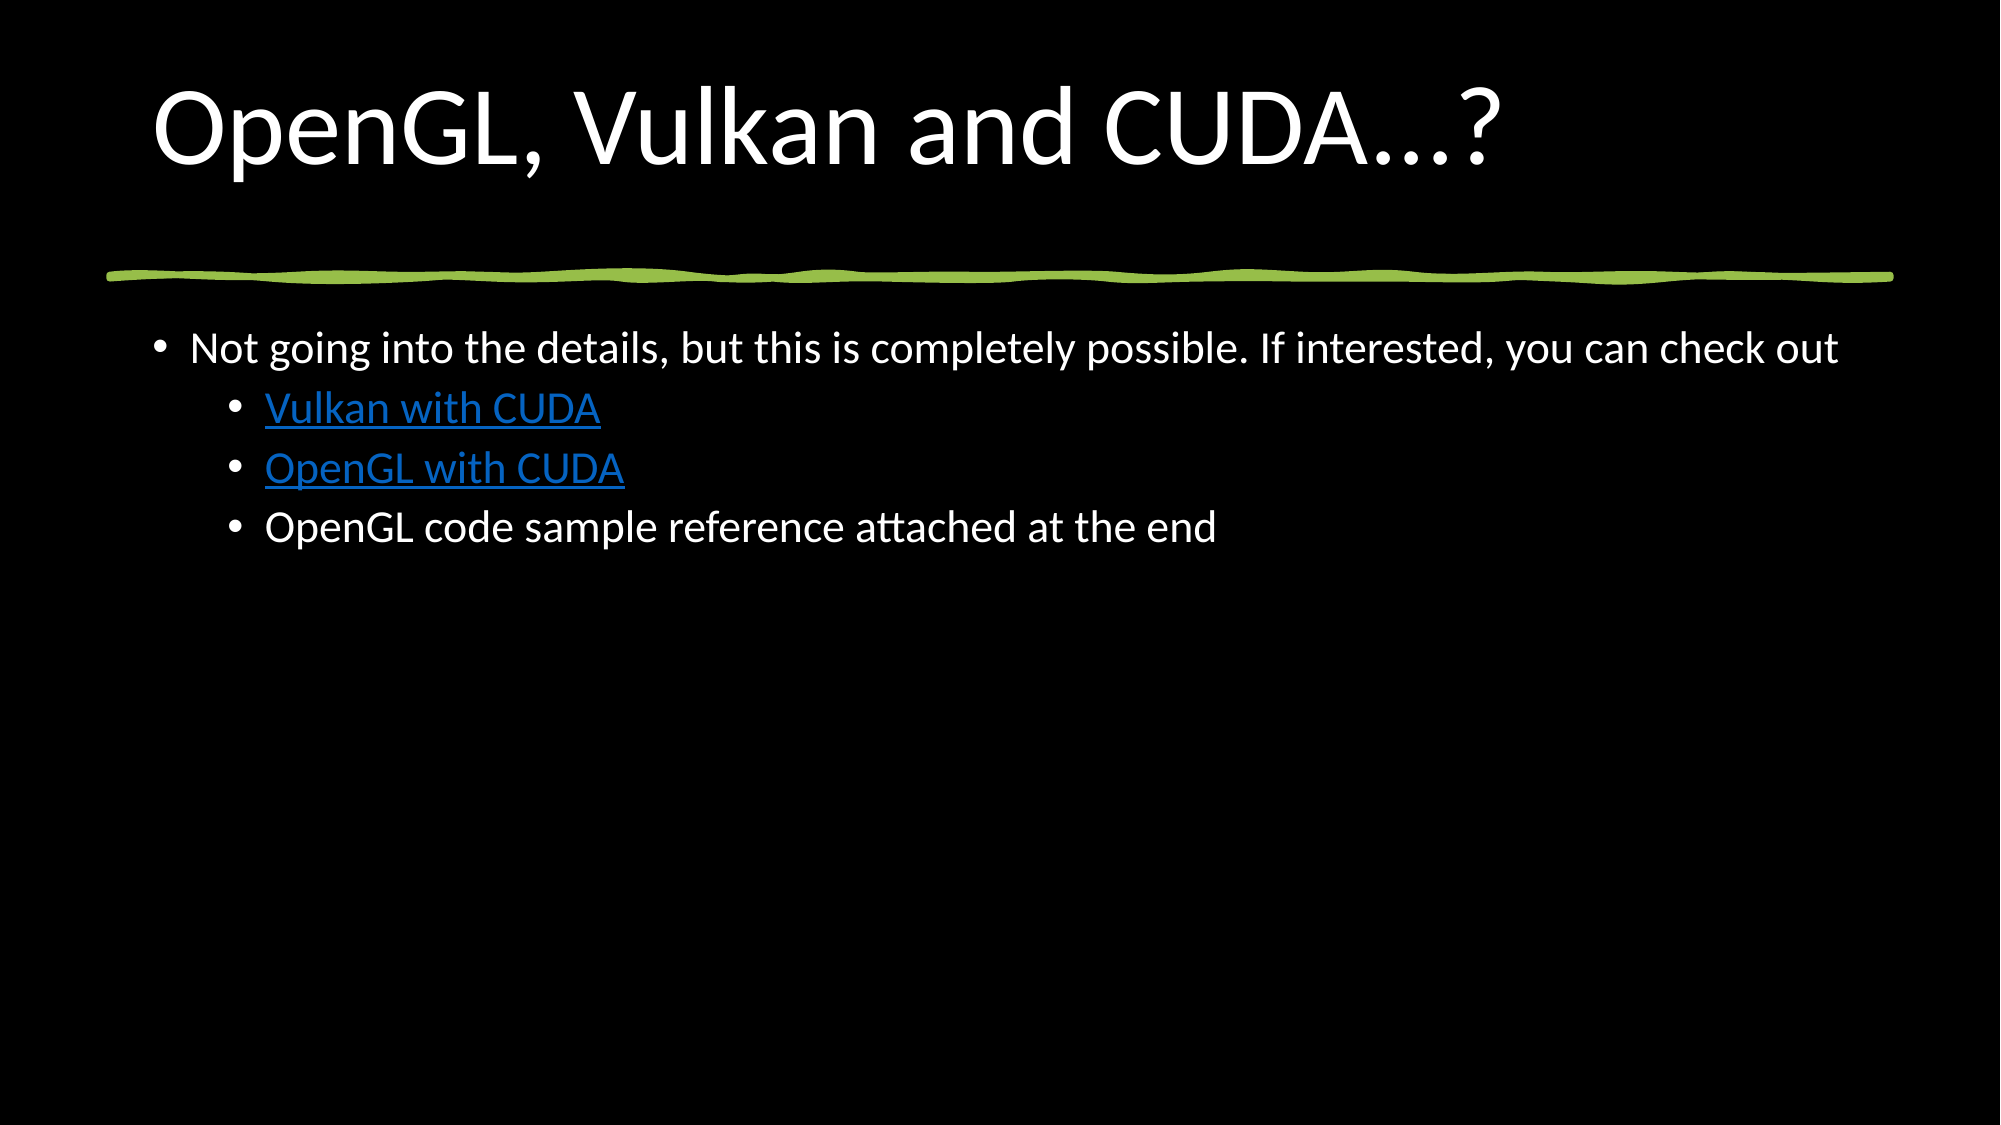

# OpenGL, Vulkan and CUDA...?

Not going into the details, but this is completely possible. If interested, you can check out
Vulkan with CUDA
OpenGL with CUDA
OpenGL code sample reference attached at the end